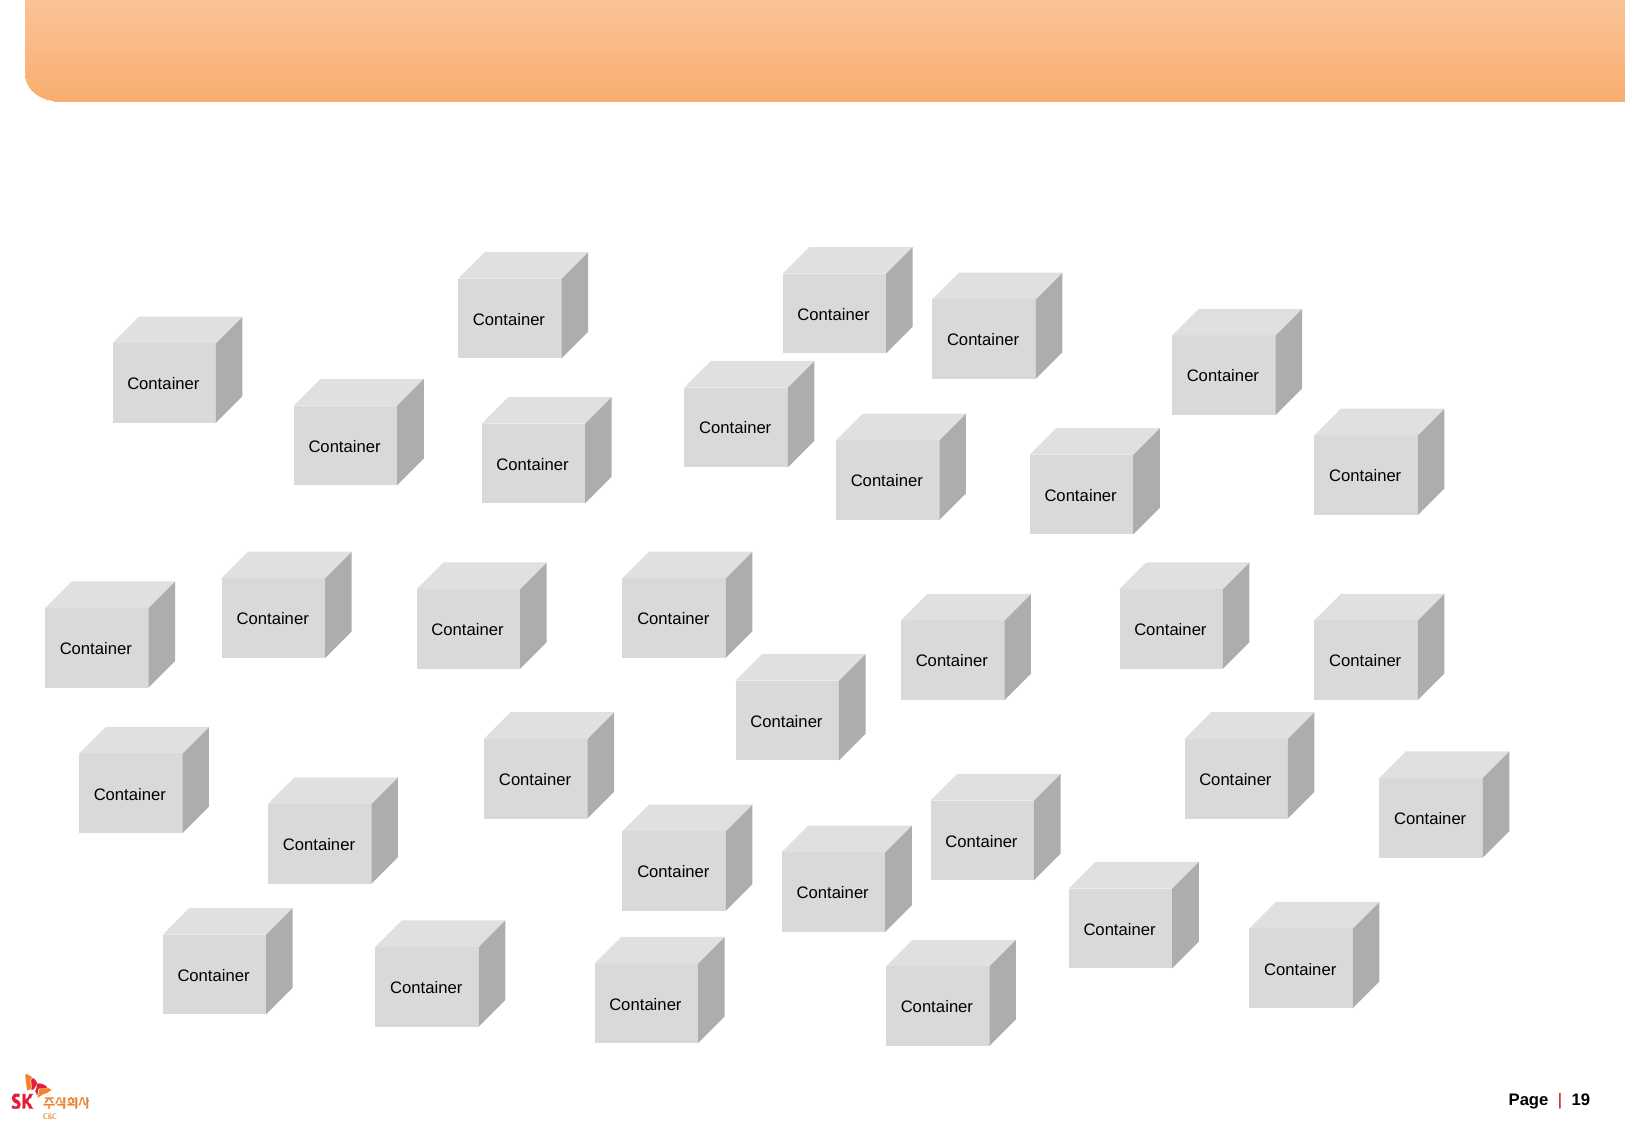

# Container Orchestration?
Container
Container
Container
Container
Container
Container
Container
Container
Container
Container
Container
Container
Container
Container
Container
Container
Container
Container
Container
Container
Container
Container
Container
Container
Container
Container
Container
Container
Container
Container
Container
Container
Container